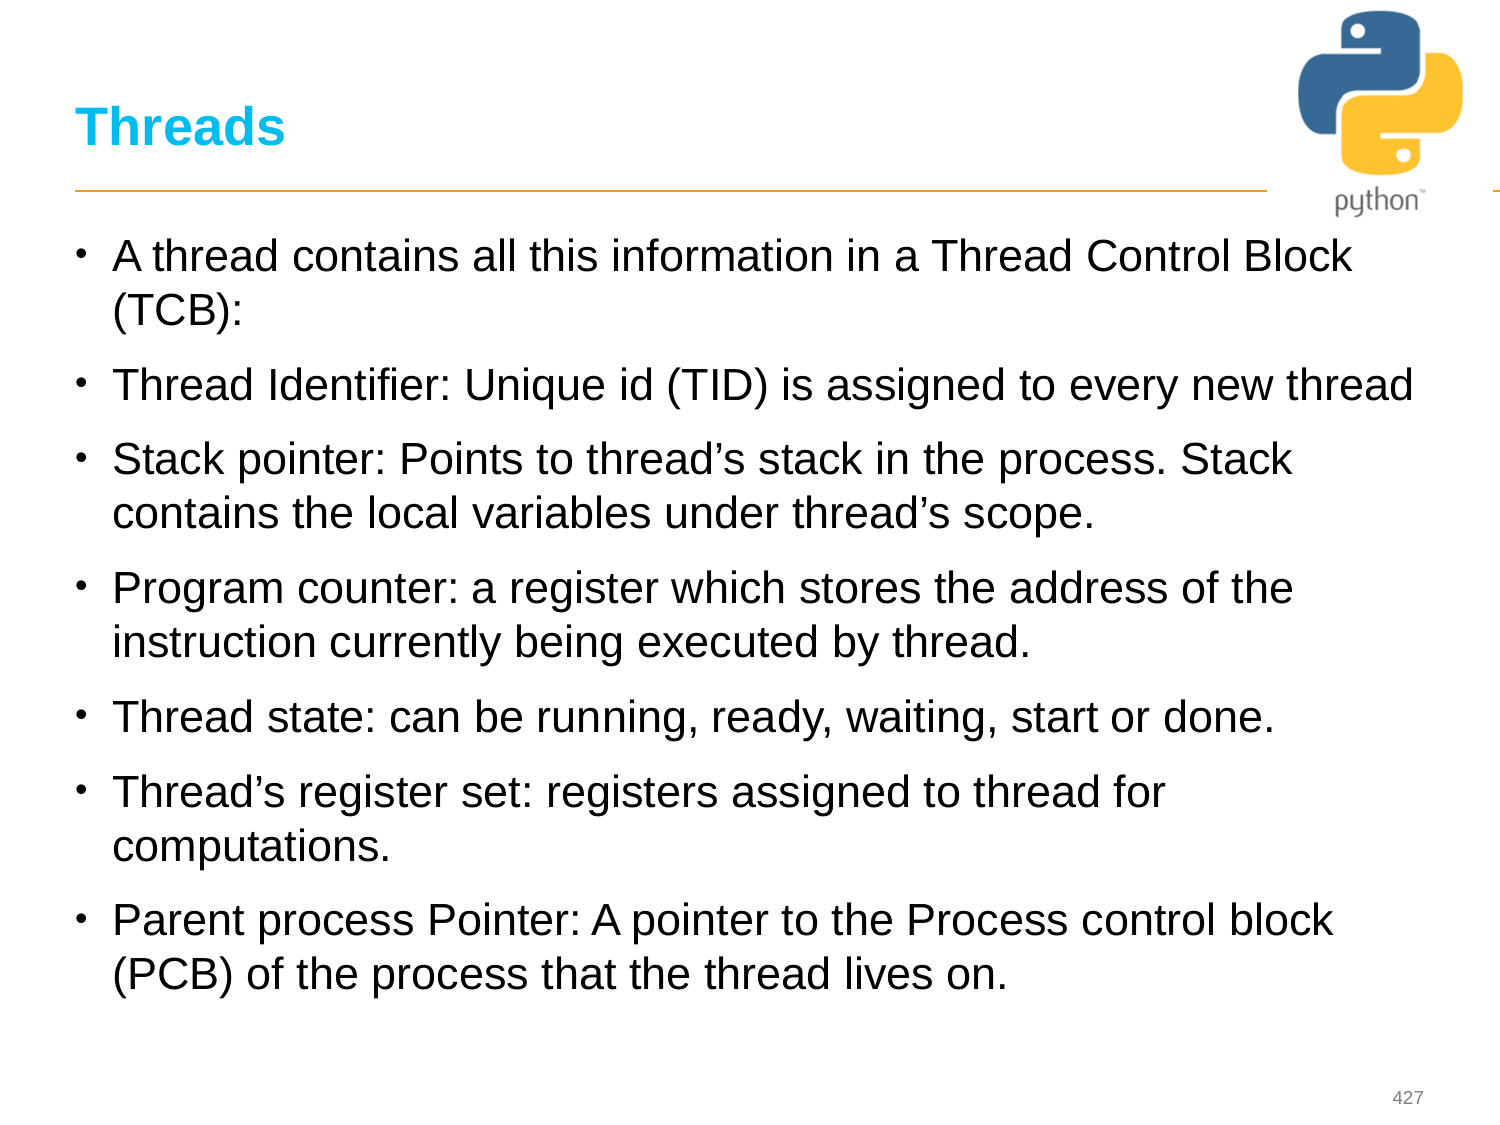

# Threads
A thread contains all this information in a Thread Control Block (TCB):
Thread Identifier: Unique id (TID) is assigned to every new thread
Stack pointer: Points to thread’s stack in the process. Stack contains the local variables under thread’s scope.
Program counter: a register which stores the address of the instruction currently being executed by thread.
Thread state: can be running, ready, waiting, start or done.
Thread’s register set: registers assigned to thread for computations.
Parent process Pointer: A pointer to the Process control block (PCB) of the process that the thread lives on.